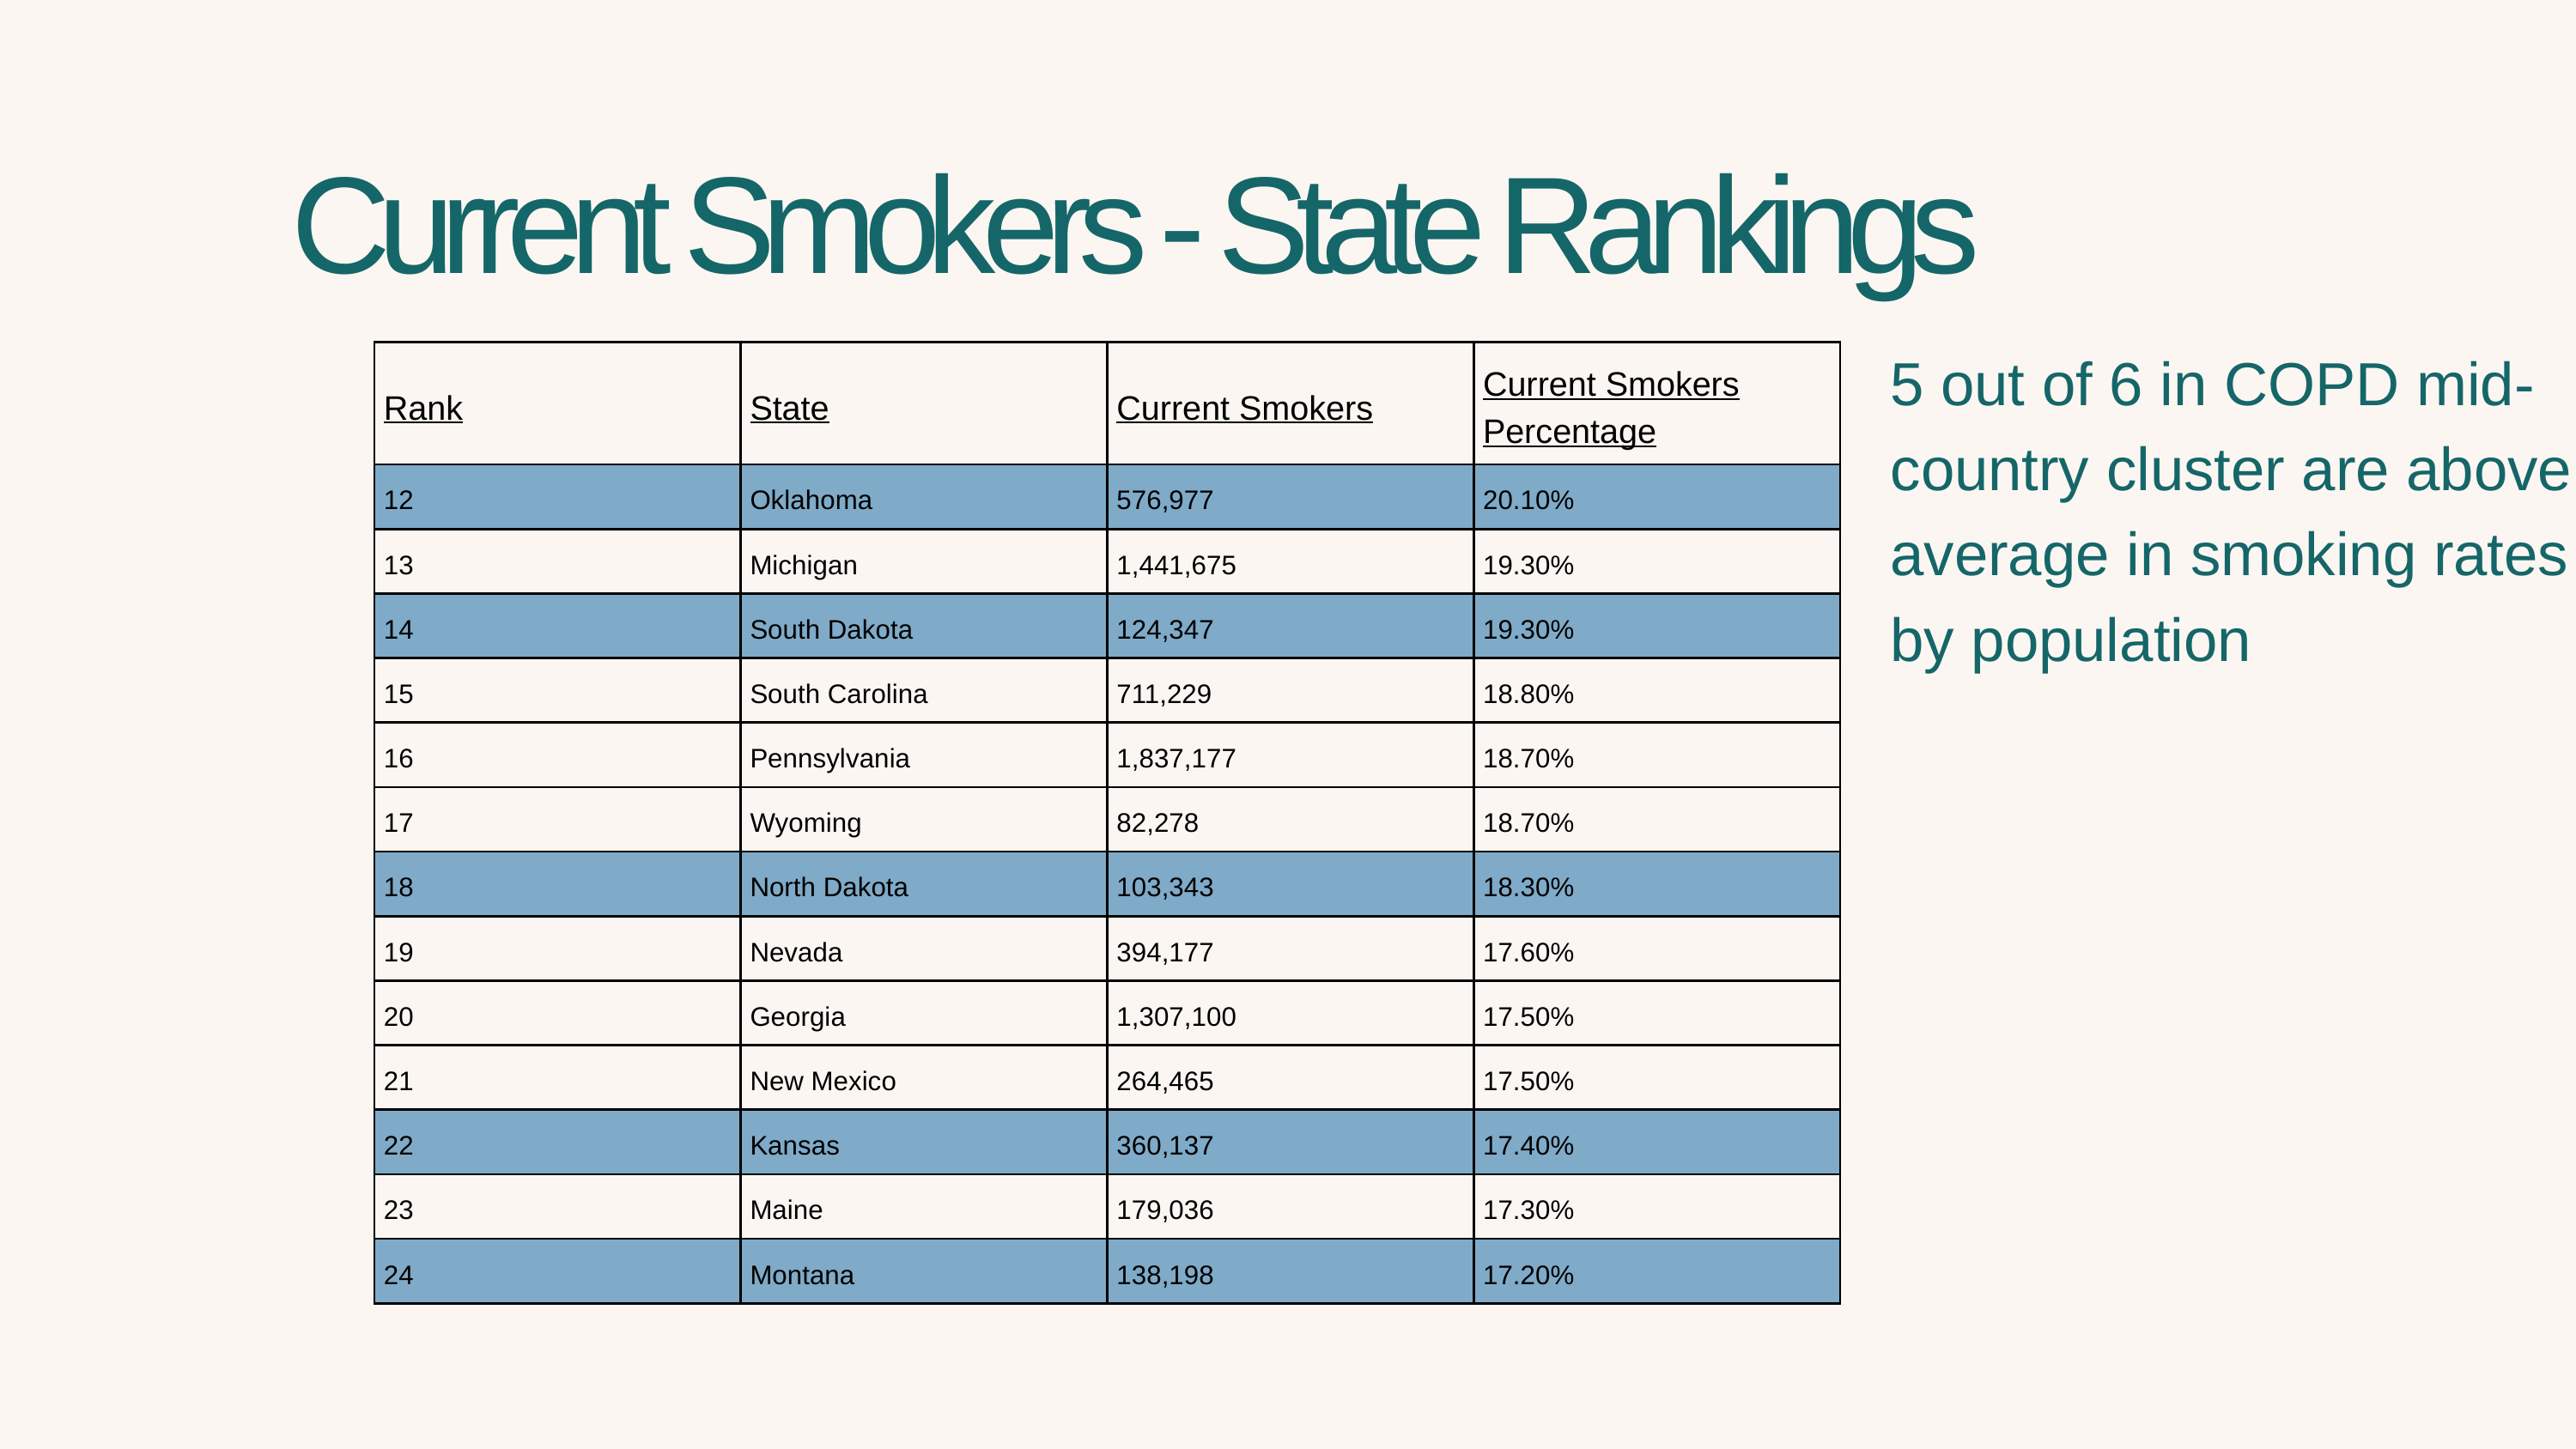

Current Smokers - State Rankings
5 out of 6 in COPD mid-country cluster are above average in smoking rates by population
| Rank | State | Current Smokers | Current Smokers Percentage |
| --- | --- | --- | --- |
| 12 | Oklahoma | 576,977 | 20.10% |
| 13 | Michigan | 1,441,675 | 19.30% |
| 14 | South Dakota | 124,347 | 19.30% |
| 15 | South Carolina | 711,229 | 18.80% |
| 16 | Pennsylvania | 1,837,177 | 18.70% |
| 17 | Wyoming | 82,278 | 18.70% |
| 18 | North Dakota | 103,343 | 18.30% |
| 19 | Nevada | 394,177 | 17.60% |
| 20 | Georgia | 1,307,100 | 17.50% |
| 21 | New Mexico | 264,465 | 17.50% |
| 22 | Kansas | 360,137 | 17.40% |
| 23 | Maine | 179,036 | 17.30% |
| 24 | Montana | 138,198 | 17.20% |